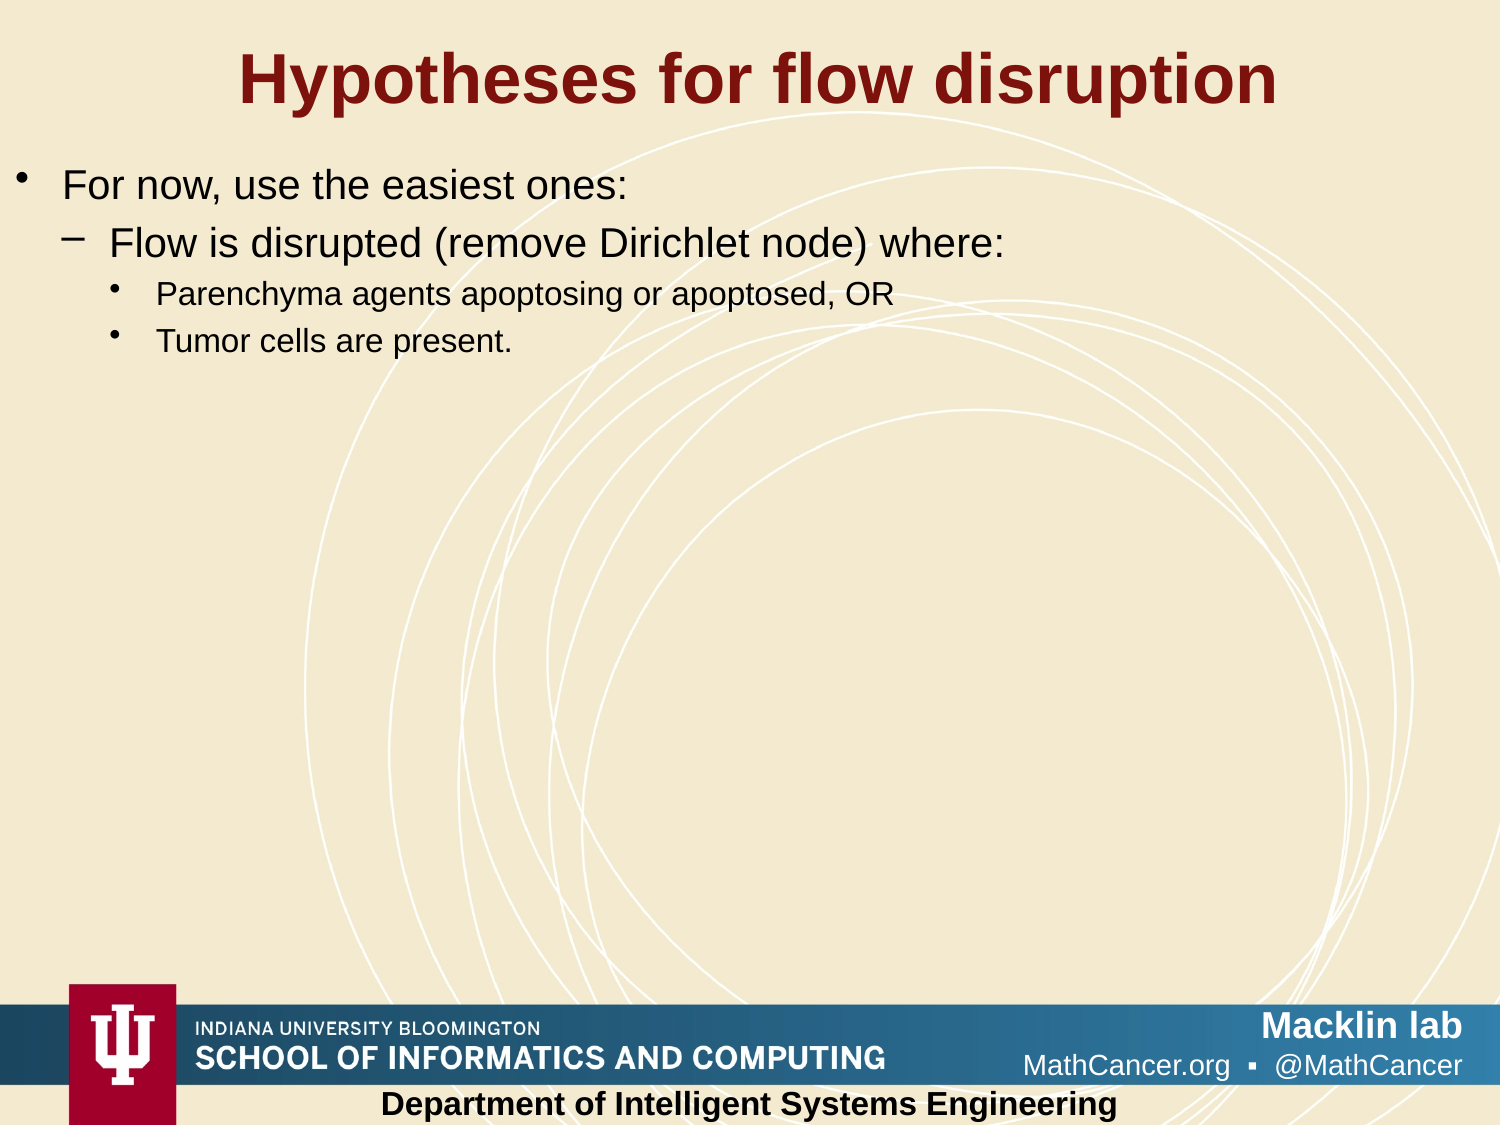

# Hypotheses for flow disruption
For now, use the easiest ones:
Flow is disrupted (remove Dirichlet node) where:
Parenchyma agents apoptosing or apoptosed, OR
Tumor cells are present.